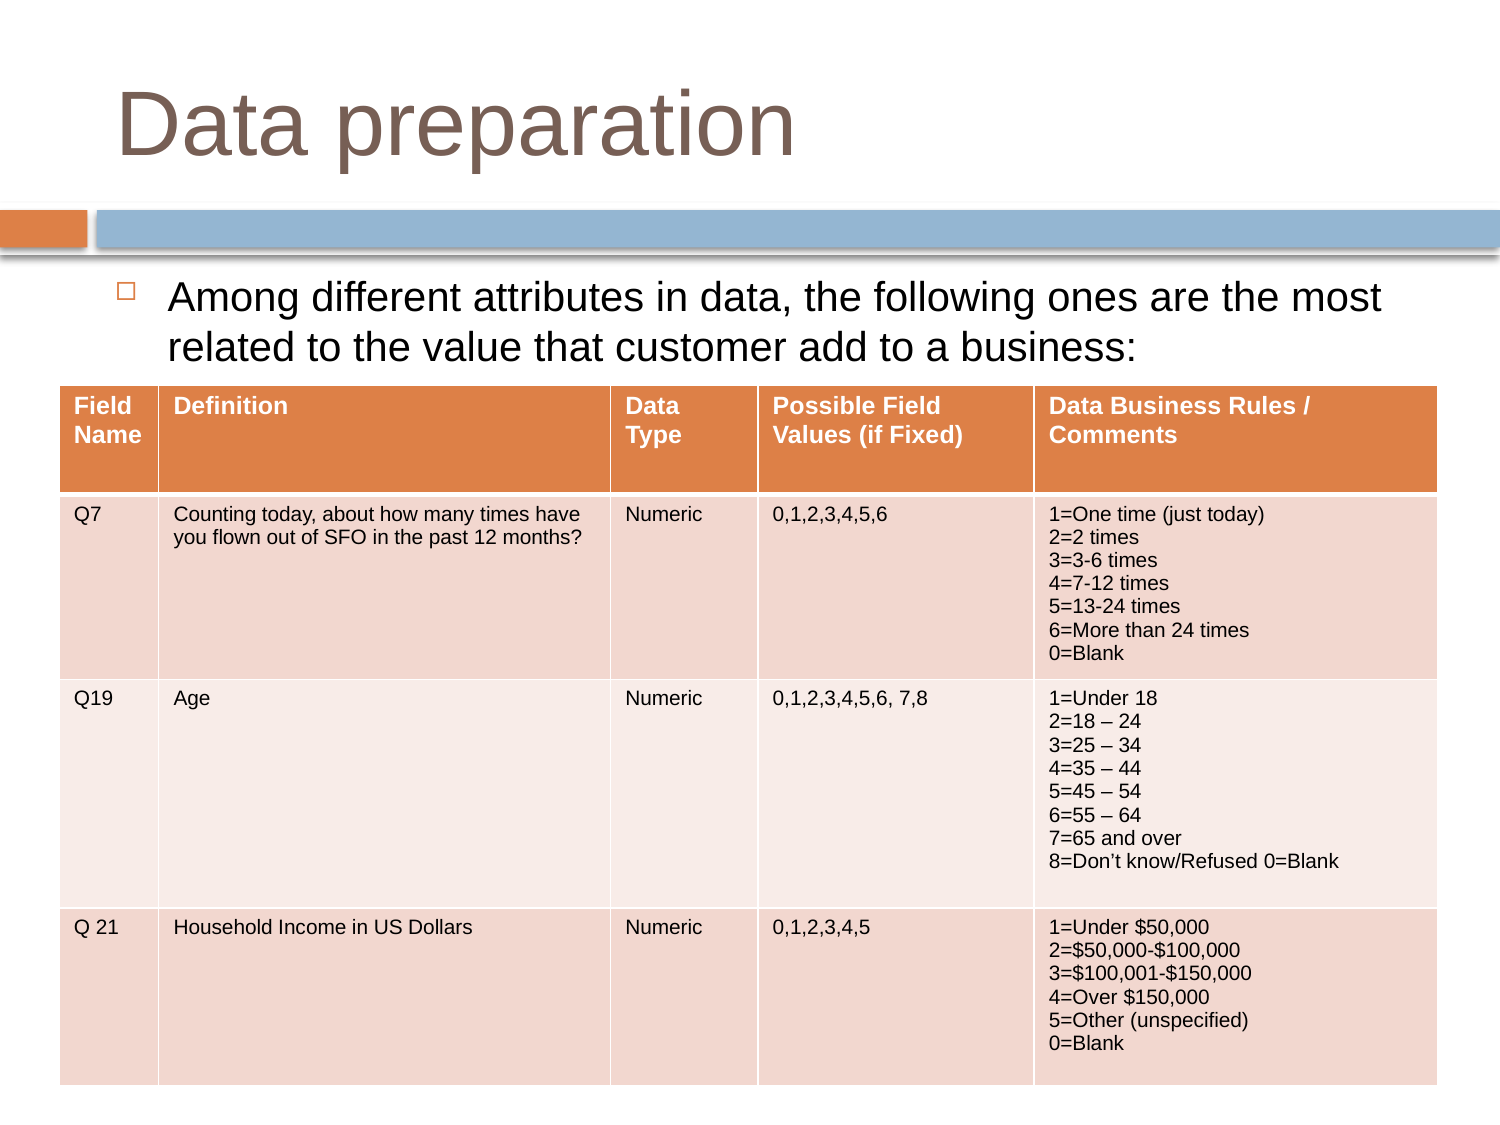

# Data preparation
Among different attributes in data, the following ones are the most related to the value that customer add to a business:

| Field Name | Definition | Data Type | Possible Field Values (if Fixed) | Data Business Rules / Comments |
| --- | --- | --- | --- | --- |
| Q7 | Counting today, about how many times have you flown out of SFO in the past 12 months? | Numeric | 0,1,2,3,4,5,6 | 1=One time (just today) 2=2 times 3=3-6 times 4=7-12 times 5=13-24 times 6=More than 24 times 0=Blank |
| Q19 | Age | Numeric | 0,1,2,3,4,5,6, 7,8 | 1=Under 18 2=18 – 24 3=25 – 34 4=35 – 44 5=45 – 54 6=55 – 64 7=65 and over 8=Don’t know/Refused 0=Blank |
| Q 21 | Household Income in US Dollars | Numeric | 0,1,2,3,4,5 | 1=Under $50,000 2=$50,000-$100,000 3=$100,001-$150,000 4=Over $150,000 5=Other (unspecified) 0=Blank |